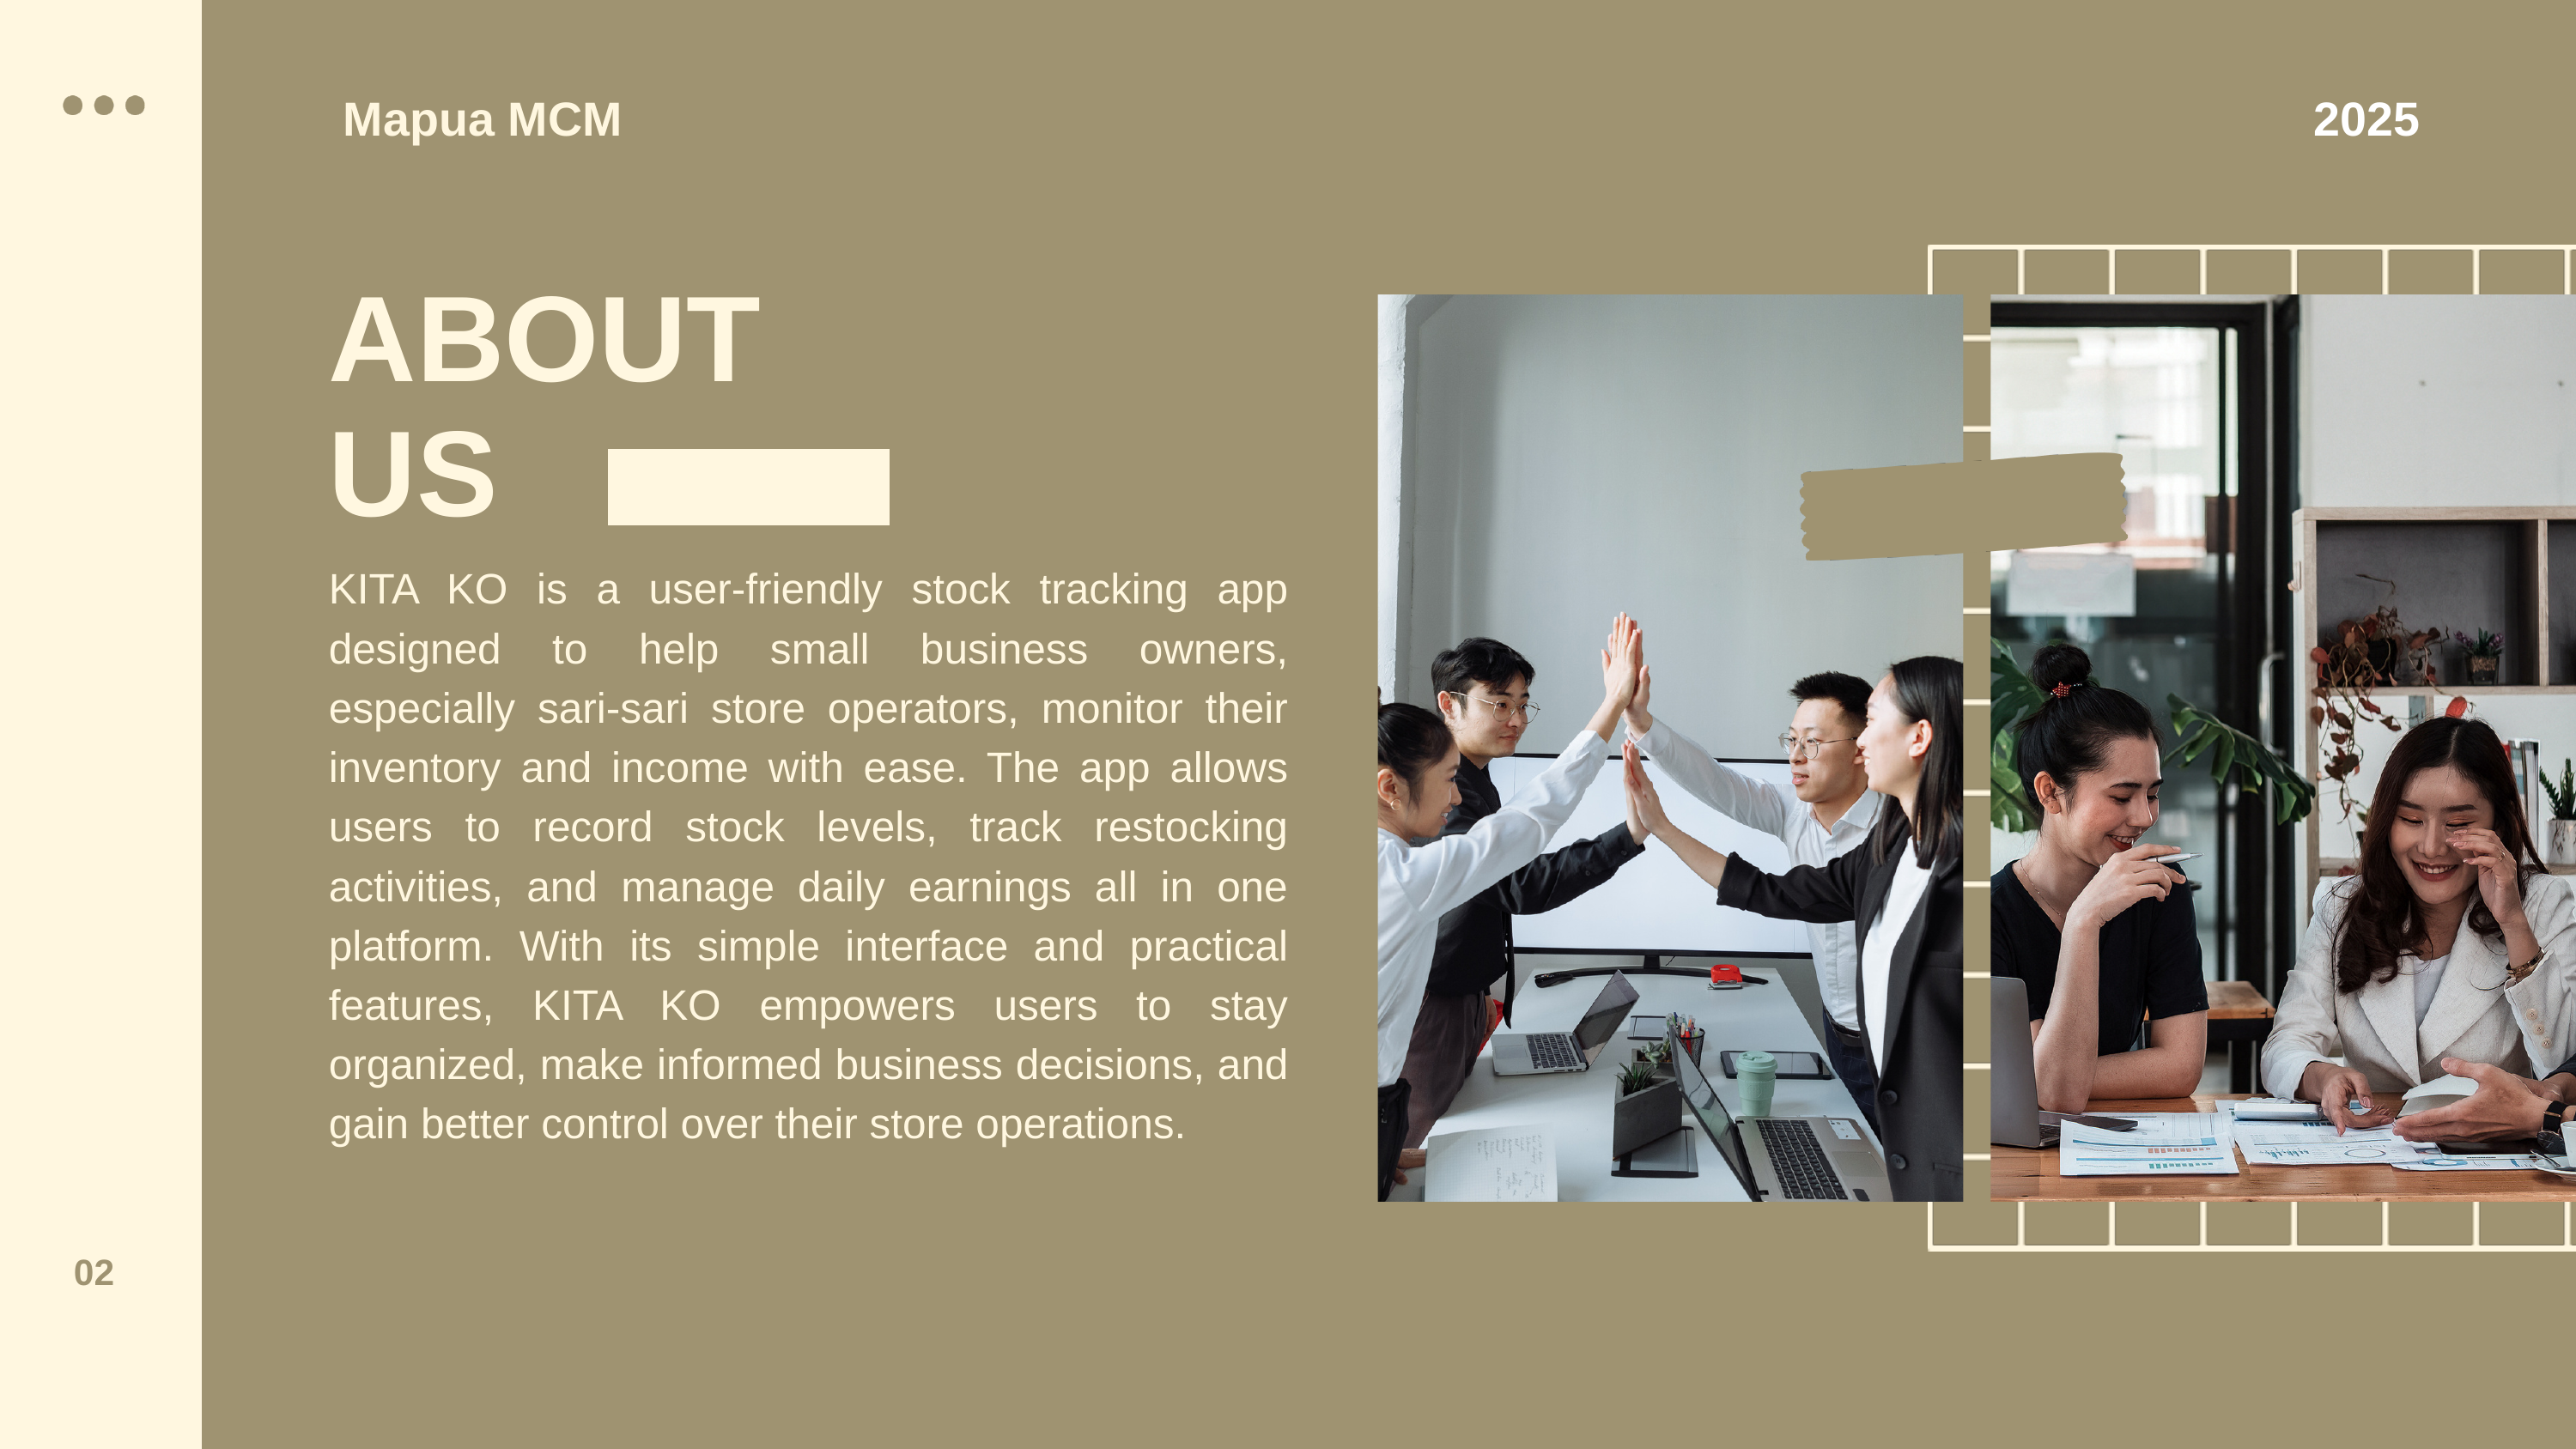

Mapua MCM
2025

ABOUT
US

KITA KO is a user-friendly stock tracking app designed to help small business owners, especially sari-sari store operators, monitor their inventory and income with ease. The app allows users to record stock levels, track restocking activities, and manage daily earnings all in one platform. With its simple interface and practical features, KITA KO empowers users to stay organized, make informed business decisions, and gain better control over their store operations.
02